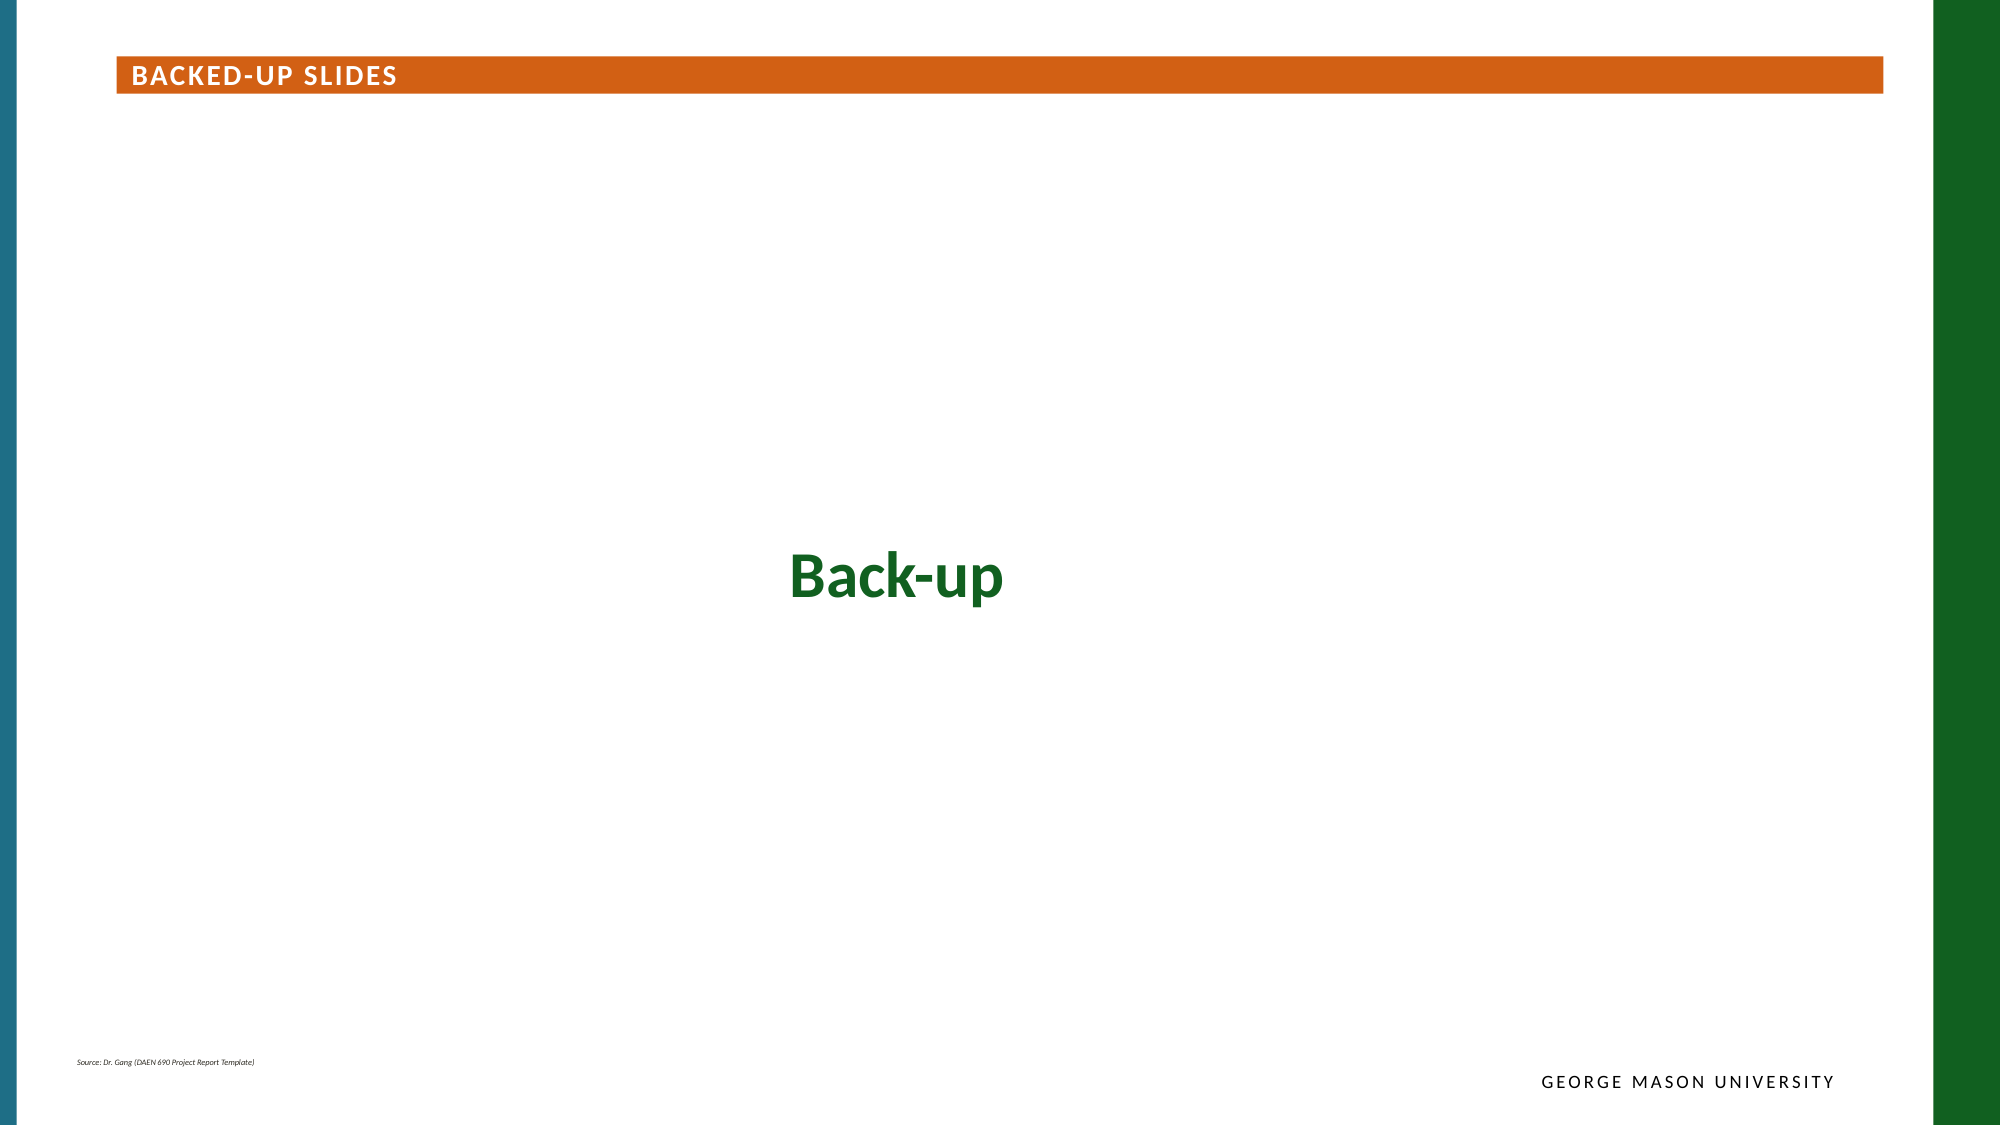

Backed-up slides
Back-up

Source: Dr. Gang (DAEN 690 Project Report Template)